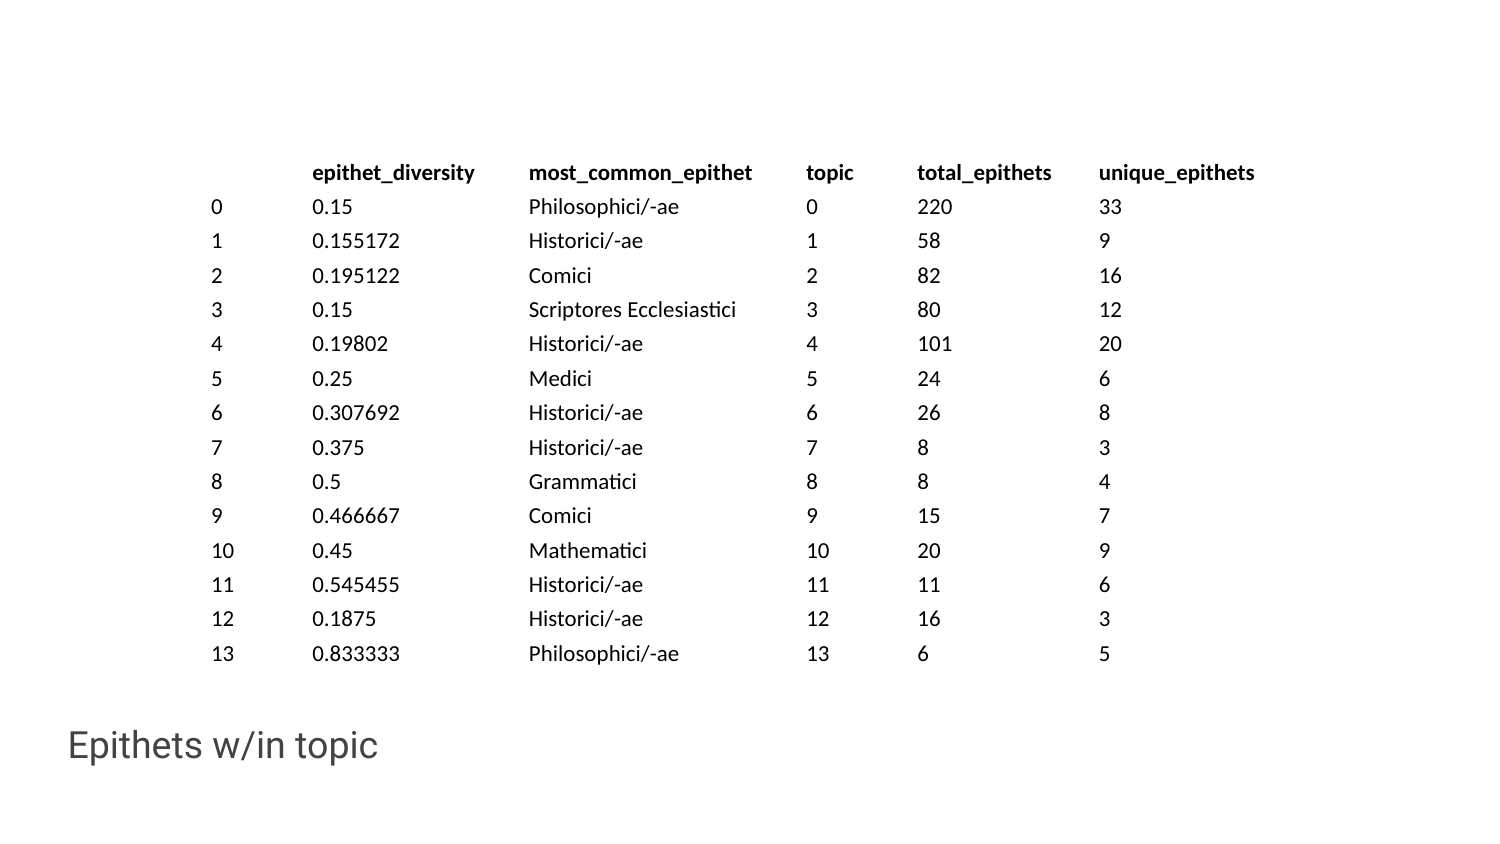

|  | epithet\_diversity | most\_common\_epithet | topic | total\_epithets | unique\_epithets |
| --- | --- | --- | --- | --- | --- |
| 0 | 0.15 | Philosophici/-ae | 0 | 220 | 33 |
| 1 | 0.155172 | Historici/-ae | 1 | 58 | 9 |
| 2 | 0.195122 | Comici | 2 | 82 | 16 |
| 3 | 0.15 | Scriptores Ecclesiastici | 3 | 80 | 12 |
| 4 | 0.19802 | Historici/-ae | 4 | 101 | 20 |
| 5 | 0.25 | Medici | 5 | 24 | 6 |
| 6 | 0.307692 | Historici/-ae | 6 | 26 | 8 |
| 7 | 0.375 | Historici/-ae | 7 | 8 | 3 |
| 8 | 0.5 | Grammatici | 8 | 8 | 4 |
| 9 | 0.466667 | Comici | 9 | 15 | 7 |
| 10 | 0.45 | Mathematici | 10 | 20 | 9 |
| 11 | 0.545455 | Historici/-ae | 11 | 11 | 6 |
| 12 | 0.1875 | Historici/-ae | 12 | 16 | 3 |
| 13 | 0.833333 | Philosophici/-ae | 13 | 6 | 5 |
Epithets w/in topic